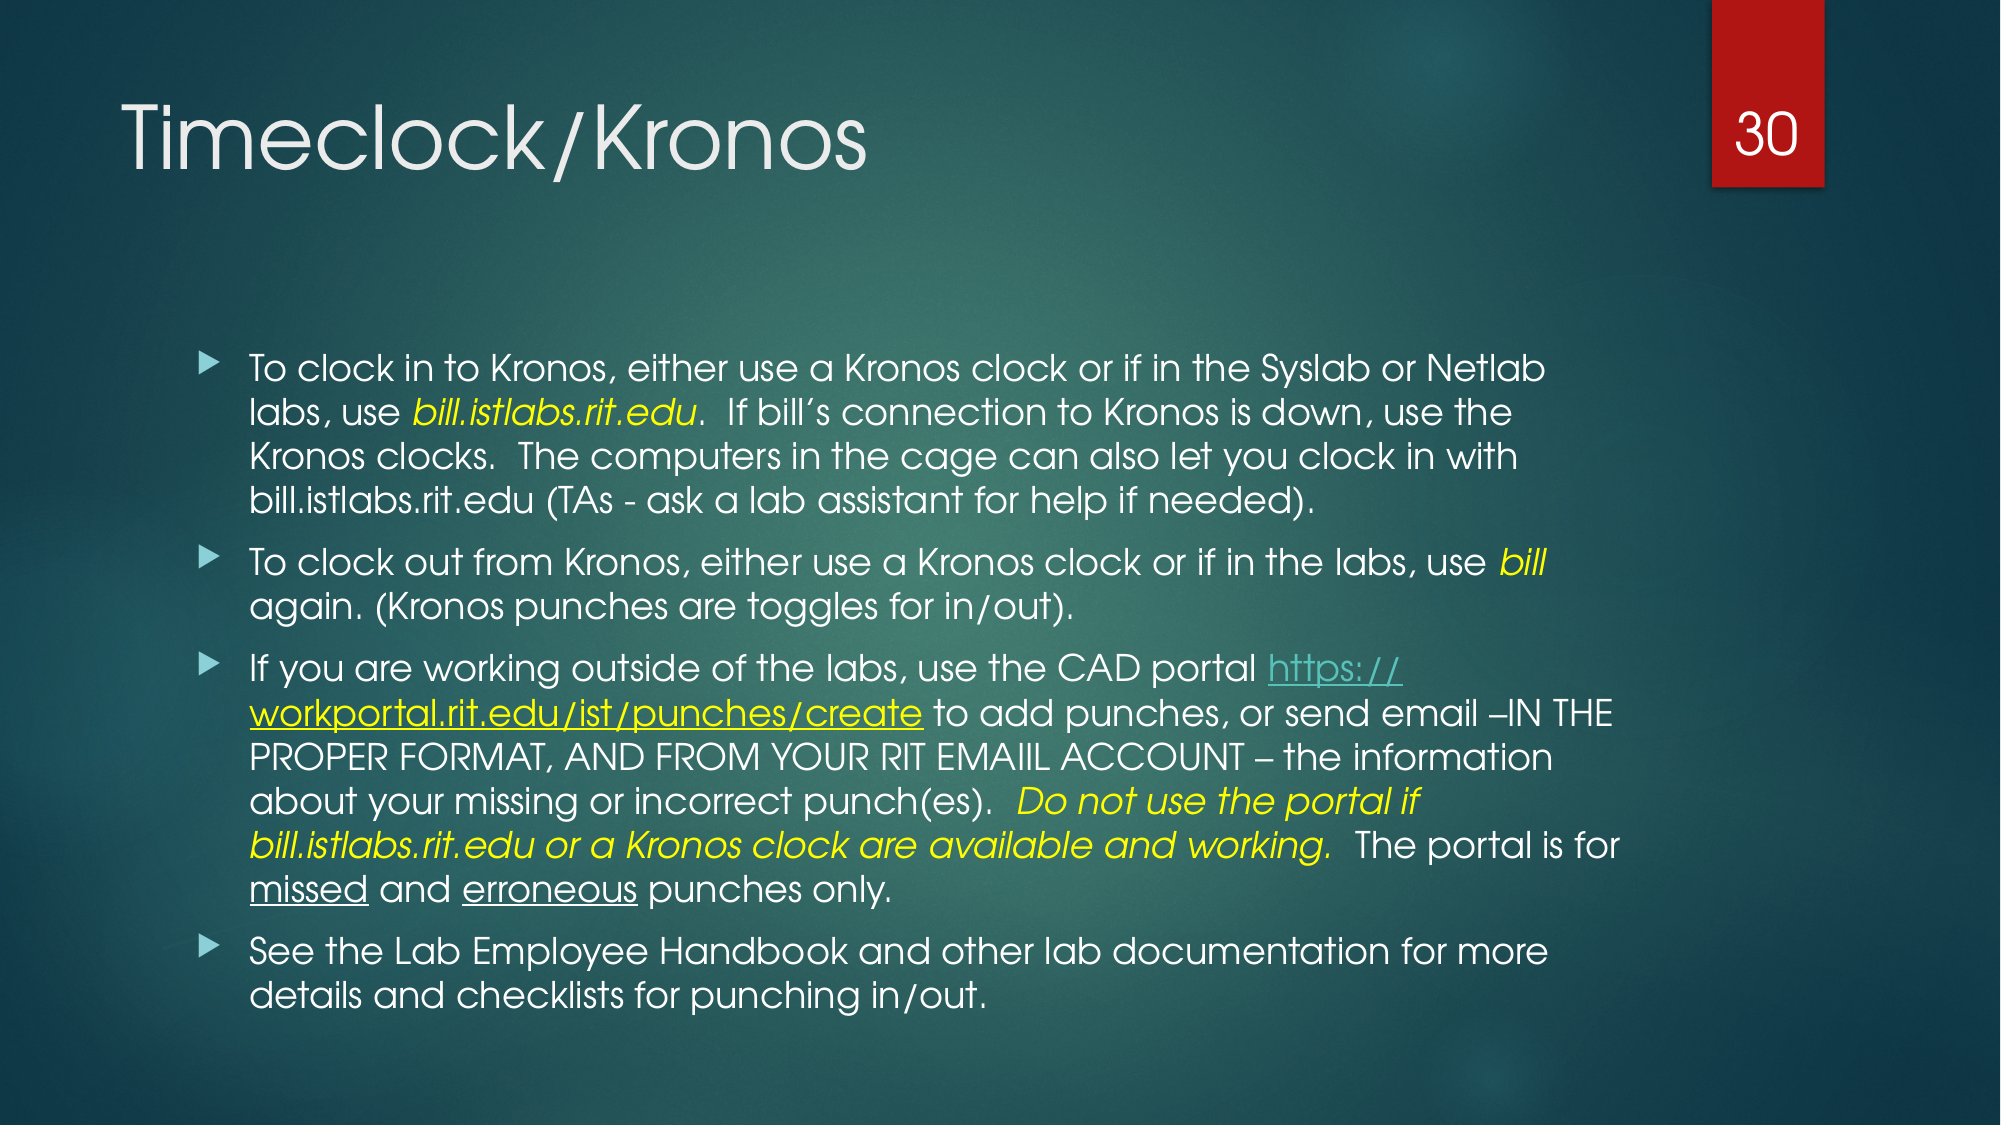

30
# Timeclock/Kronos
To clock in to Kronos, either use a Kronos clock or if in the Syslab or Netlab labs, use bill.istlabs.rit.edu.  If bill’s connection to Kronos is down, use the Kronos clocks.  The computers in the cage can also let you clock in with bill.istlabs.rit.edu (TAs - ask a lab assistant for help if needed).
To clock out from Kronos, either use a Kronos clock or if in the labs, use bill again. (Kronos punches are toggles for in/out).
If you are working outside of the labs, use the CAD portal https://workportal.rit.edu/ist/punches/create to add punches, or send email –IN THE PROPER FORMAT, AND FROM YOUR RIT EMAIIL ACCOUNT – the information about your missing or incorrect punch(es).  Do not use the portal if bill.istlabs.rit.edu or a Kronos clock are available and working.  The portal is for missed and erroneous punches only.
See the Lab Employee Handbook and other lab documentation for more details and checklists for punching in/out.